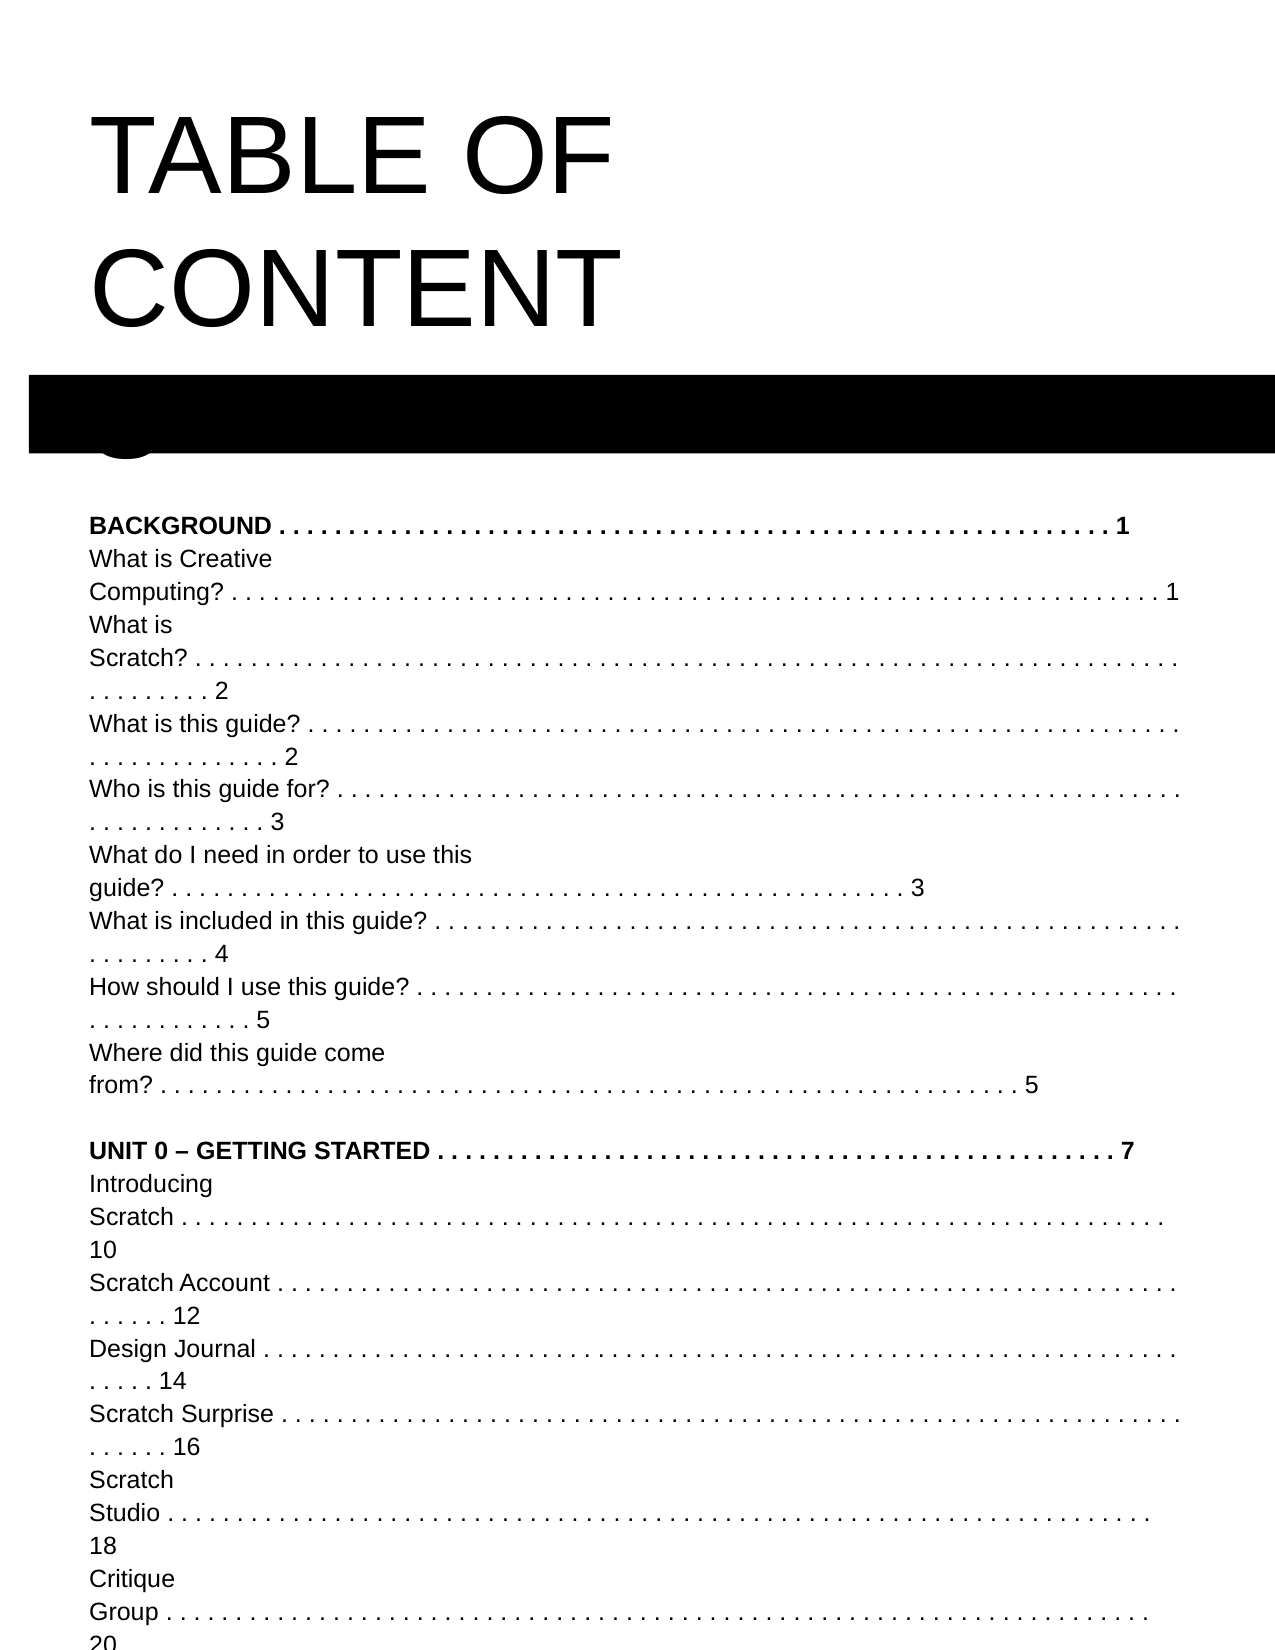

TABLE OF CONTENTS

BACKGROUND . . . . . . . . . . . . . . . . . . . . . . . . . . . . . . . . . . . . . . . . . . . . . . . . . . . . . . . . . . . . 1
What is Creative Computing? . . . . . . . . . . . . . . . . . . . . . . . . . . . . . . . . . . . . . . . . . . . . . . . . . . . . . . . . . . . . . . . . . . . 1
What is Scratch? . . . . . . . . . . . . . . . . . . . . . . . . . . . . . . . . . . . . . . . . . . . . . . . . . . . . . . . . . . . . . . . . . . . . . . . . . . . . . . . . 2
What is this guide? . . . . . . . . . . . . . . . . . . . . . . . . . . . . . . . . . . . . . . . . . . . . . . . . . . . . . . . . . . . . . . . . . . . . . . . . . . . . . 2
Who is this guide for? . . . . . . . . . . . . . . . . . . . . . . . . . . . . . . . . . . . . . . . . . . . . . . . . . . . . . . . . . . . . . . . . . . . . . . . . . . 3
What do I need in order to use this guide? . . . . . . . . . . . . . . . . . . . . . . . . . . . . . . . . . . . . . . . . . . . . . . . . . . . . . 3
What is included in this guide? . . . . . . . . . . . . . . . . . . . . . . . . . . . . . . . . . . . . . . . . . . . . . . . . . . . . . . . . . . . . . . . 4
How should I use this guide? . . . . . . . . . . . . . . . . . . . . . . . . . . . . . . . . . . . . . . . . . . . . . . . . . . . . . . . . . . . . . . . . . . . 5
Where did this guide come from? . . . . . . . . . . . . . . . . . . . . . . . . . . . . . . . . . . . . . . . . . . . . . . . . . . . . . . . . . . . . . . 5

UNIT 0 – GETTING STARTED . . . . . . . . . . . . . . . . . . . . . . . . . . . . . . . . . . . . . . . . . . . . . . . . . 7
Introducing Scratch . . . . . . . . . . . . . . . . . . . . . . . . . . . . . . . . . . . . . . . . . . . . . . . . . . . . . . . . . . . . . . . . . . . . . . . 10
Scratch Account . . . . . . . . . . . . . . . . . . . . . . . . . . . . . . . . . . . . . . . . . . . . . . . . . . . . . . . . . . . . . . . . . . . . . . . 12
Design Journal . . . . . . . . . . . . . . . . . . . . . . . . . . . . . . . . . . . . . . . . . . . . . . . . . . . . . . . . . . . . . . . . . . . . . . . 14
Scratch Surprise . . . . . . . . . . . . . . . . . . . . . . . . . . . . . . . . . . . . . . . . . . . . . . . . . . . . . . . . . . . . . . . . . . . . . . . 16
Scratch Studio . . . . . . . . . . . . . . . . . . . . . . . . . . . . . . . . . . . . . . . . . . . . . . . . . . . . . . . . . . . . . . . . . . . . . . . 18
Critique Group . . . . . . . . . . . . . . . . . . . . . . . . . . . . . . . . . . . . . . . . . . . . . . . . . . . . . . . . . . . . . . . . . . . . . . . 20

UNIT 1 – EXPLORING . . . . . . . . . . . . . . . . . . . . . . . . . . . . . . . . . . . . . . . . . . . . . . . . . 23
Programmed to Dance . . . . . . . . . . . . . . . . . . . . . . . . . . . . . . . . . . . . . . . . . . . . . . . . . . . . . . . . . . . . . . . . . . . . . . . 26
Step-By-Step . . . . . . . . . . . . . . . . . . . . . . . . . . . . . . . . . . . . . . . . . . . . . . . . . . . . . . . . . . . . . . . . . . . . . . . 28
10 Blocks . . . . . . . . . . . . . . . . . . . . . . . . . . . . . . . . . . . . . . . . . . . . . . . . . . . . . . . . . . . . . . . . . . . . . . . 30
My Studio . . . . . . . . . . . . . . . . . . . . . . . . . . . . . . . . . . . . . . . . . . . . . . . . . . . . . . . . . . . . . . . . . . . . . . . 32
Debug It! . . . . . . . . . . . . . . . . . . . . . . . . . . . . . . . . . . . . . . . . . . . . . . . . . . . . . . . . . . . . . . . . . . . . . . . . . . . . 34
About Me . . . . . . . . . . . . . . . . . . . . . . . . . . . . . . . . . . . . . . . . . . . . . . . . . . . . . . . . . . . . . . . . . . . . . . . 36

UNIT 2 – ANIMATIONS . . . . . . . . . . . . . . . . . . . . . . . . . . . . . . . . . . . . . . . . . . . . . . . . . . . . 39
Performing Scripts . . . . . . . . . . . . . . . . . . . . . . . . . . . . . . . . . . . . . . . . . . . . . . . . . . . . . . . . . . . . . . . . . . . . . . . 42
Build-A-Band . . . . . . . . . . . . . . . . . . . . . . . . . . . . . . . . . . . . . . . . . . . . . . . . . . . . . . . . . . . . . . . . . . . . . . . 44
Orange Square, Purple Circle . . . . . . . . . . . . . . . . . . . . . . . . . . . . . . . . . . . . . . . . . . . . . . . . . . . . . . . . . . . . . . . . . . . . . . . 46
It’s Alive! . . . . . . . . . . . . . . . . . . . . . . . . . . . . . . . . . . . . . . . . . . . . . . . . . . . . . . . . . . . . . . . . . . . . . . . 48
Debug It! . . . . . . . . . . . . . . . . . . . . . . . . . . . . . . . . . . . . . . . . . . . . . . . . . . . . . . . . . . . . . . . . . . . . . . . . . . . . 50
Music Video . . . . . . . . . . . . . . . . . . . . . . . . . . . . . . . . . . . . . . . . . . . . . . . . . . . . . . . . . . . . . . . . . . . . . . . 52